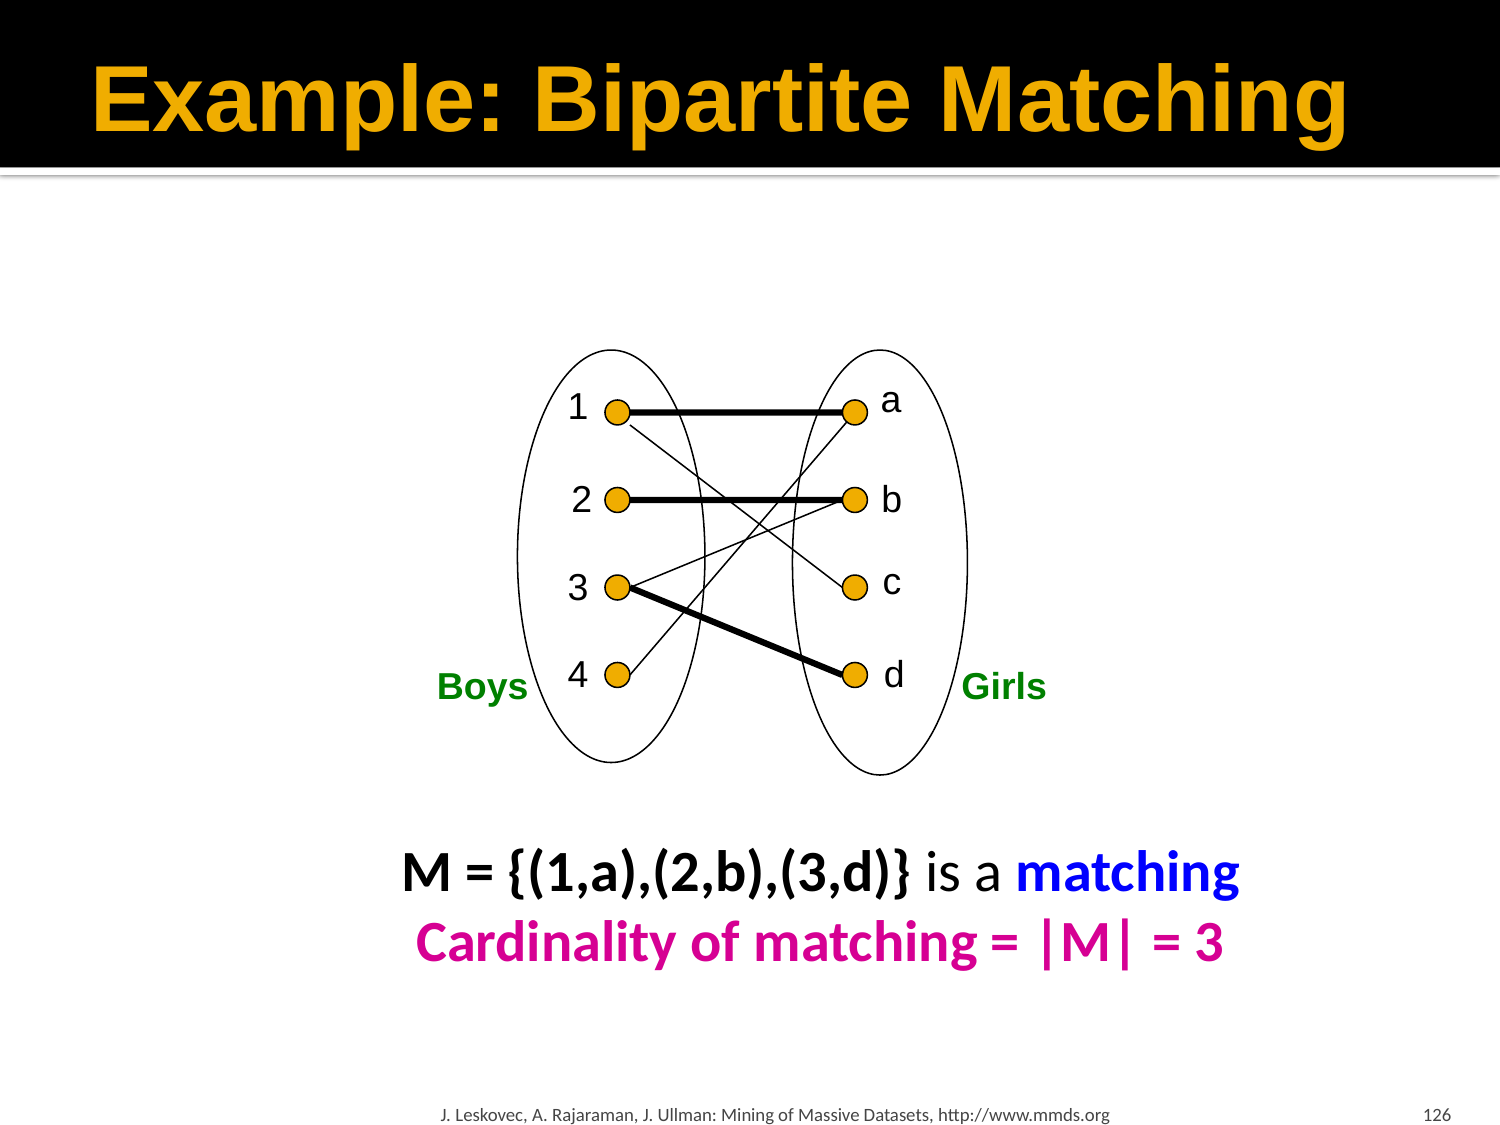

# Example: Bipartite Matching

a
1

2
b

c
3

4
d
Boys
Girls

M = {(1,a),(2,b),(3,d)} is a matching
Cardinality of matching = |M| = 3
J. Leskovec, A. Rajaraman, J. Ullman: Mining of Massive Datasets, http://www.mmds.org
126